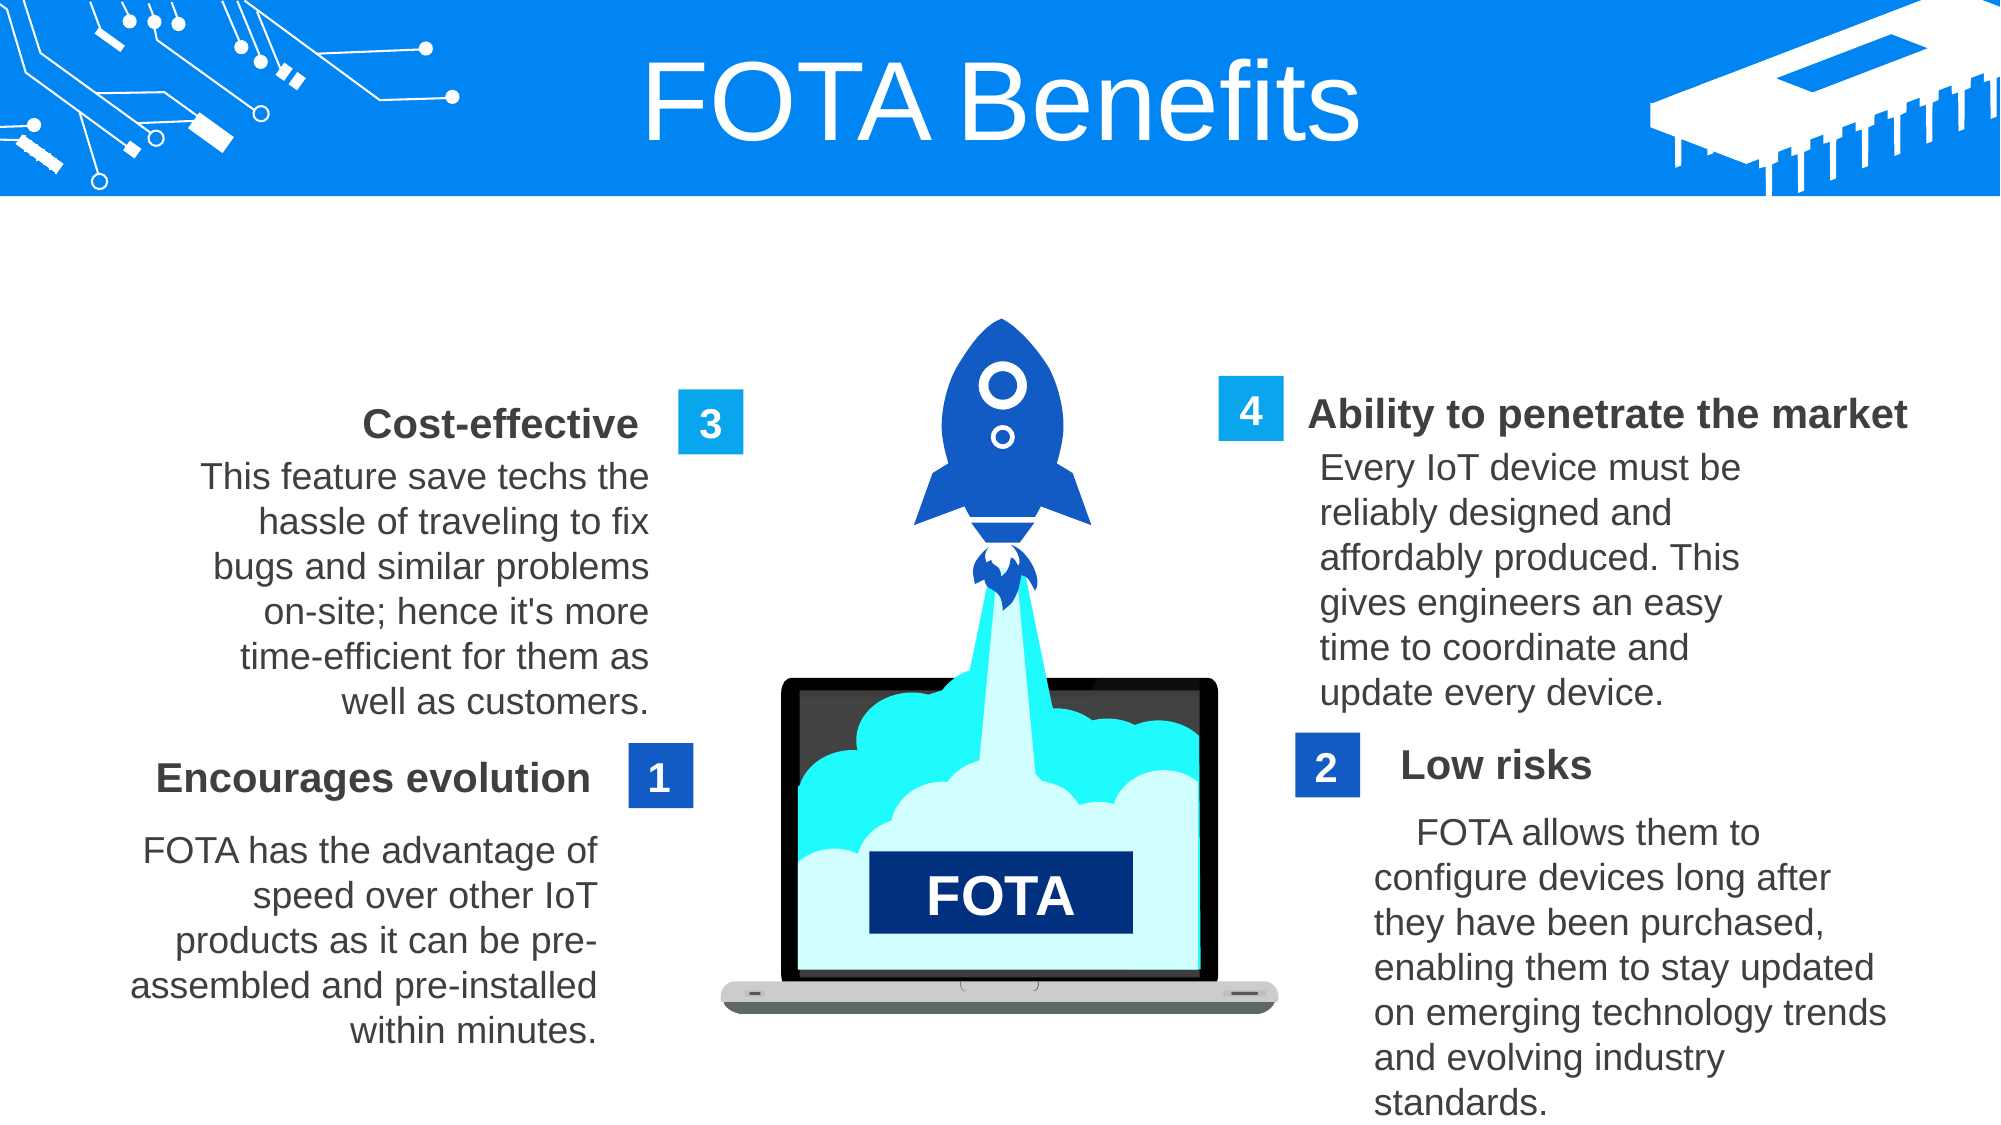

FOTA Benefits

Ability to penetrate the market
Every IoT device must be reliably designed and affordably produced. This gives engineers an easy time to coordinate and update every device.
4
Cost-effective
This feature save techs the hassle of traveling to fix bugs and similar problems on-site; hence it's more time-efficient for them as well as customers.

3

Low risks

    FOTA allows them to configure devices long after they have been purchased, enabling them to stay updated on emerging technology trends and evolving industry standards.

2
Encourages evolution
FOTA has the advantage of speed over other IoT products as it can be pre-assembled and pre-installed within minutes.

1
FOTA